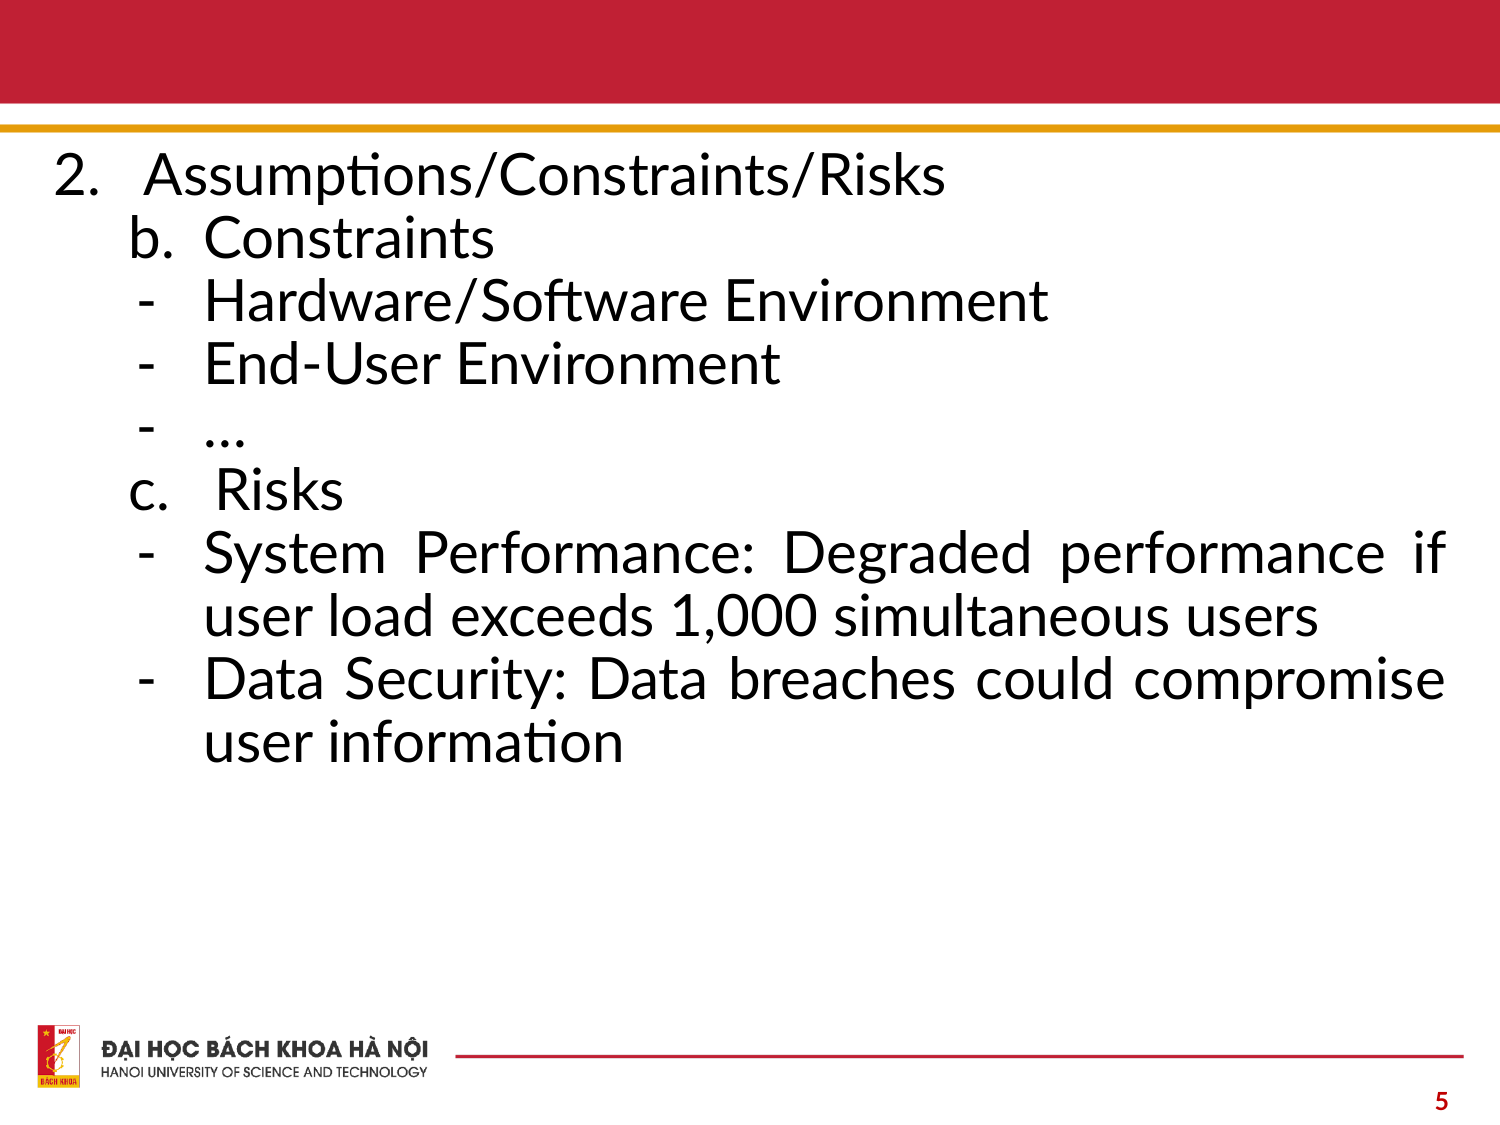

#
2.   Assumptions/Constraints/Risks
b. 	Constraints
Hardware/Software Environment
End-User Environment
…
c.   Risks
System Performance: Degraded performance if user load exceeds 1,000 simultaneous users
Data Security: Data breaches could compromise user information
5